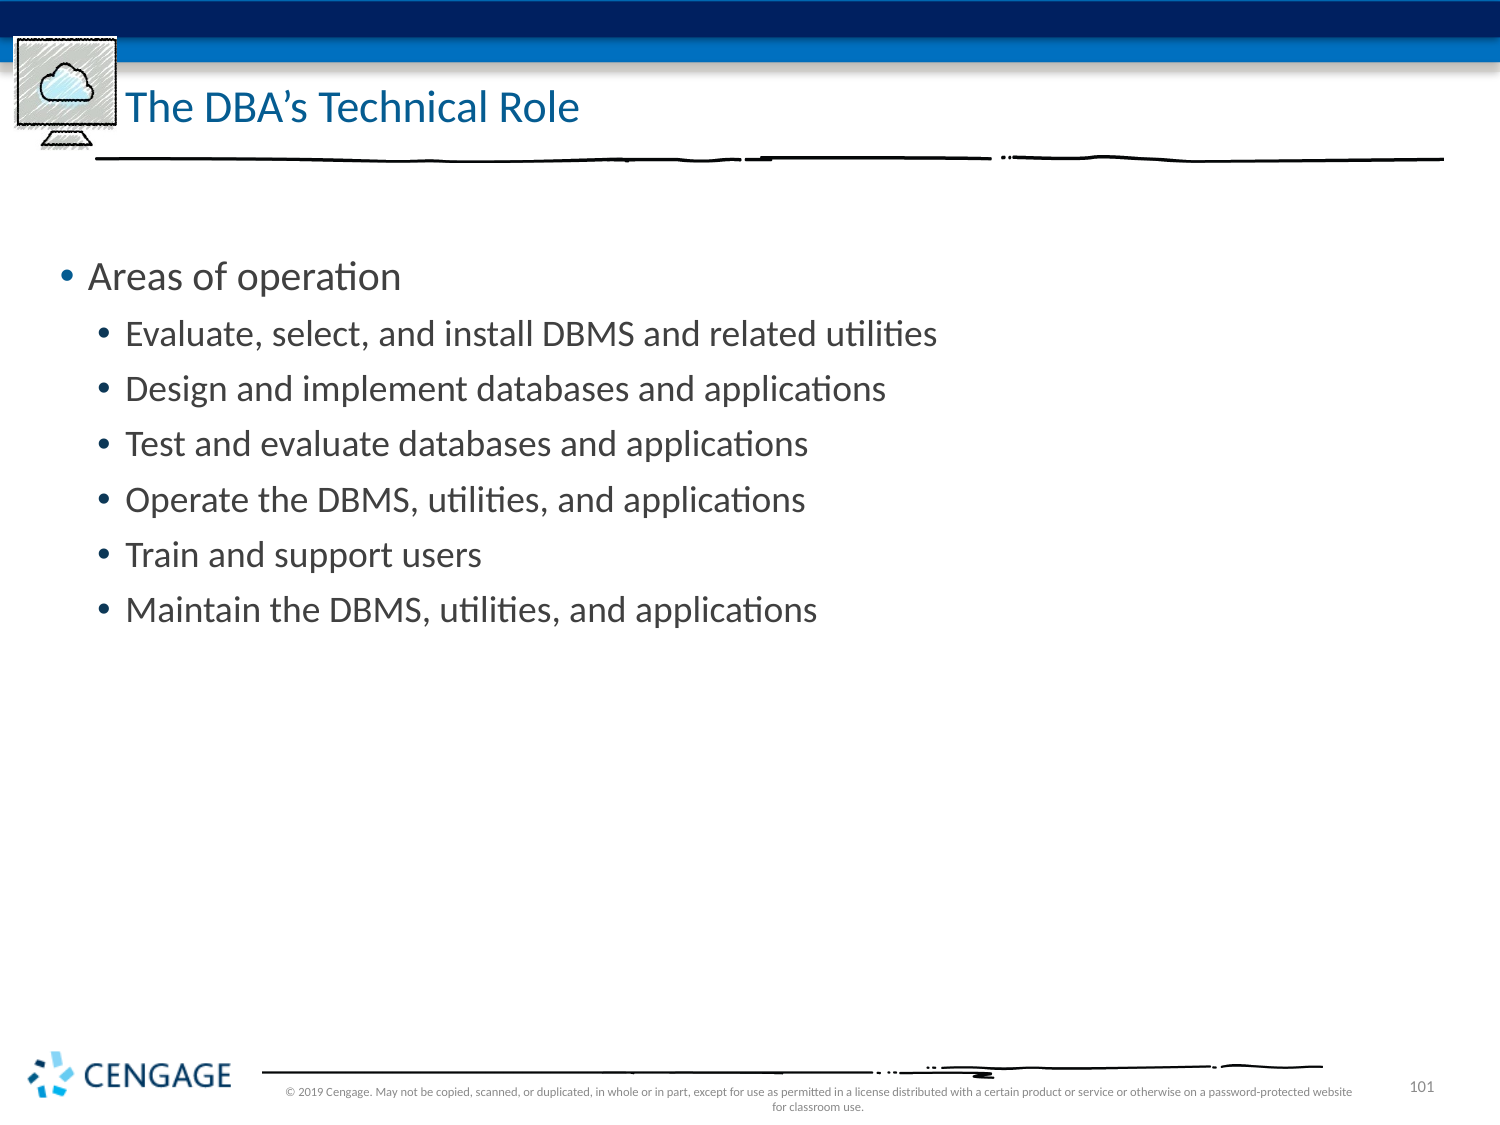

# The DBA’s Technical Role
Areas of operation
Evaluate, select, and install DBMS and related utilities
Design and implement databases and applications
Test and evaluate databases and applications
Operate the DBMS, utilities, and applications
Train and support users
Maintain the DBMS, utilities, and applications
© 2019 Cengage. May not be copied, scanned, or duplicated, in whole or in part, except for use as permitted in a license distributed with a certain product or service or otherwise on a password-protected website for classroom use.